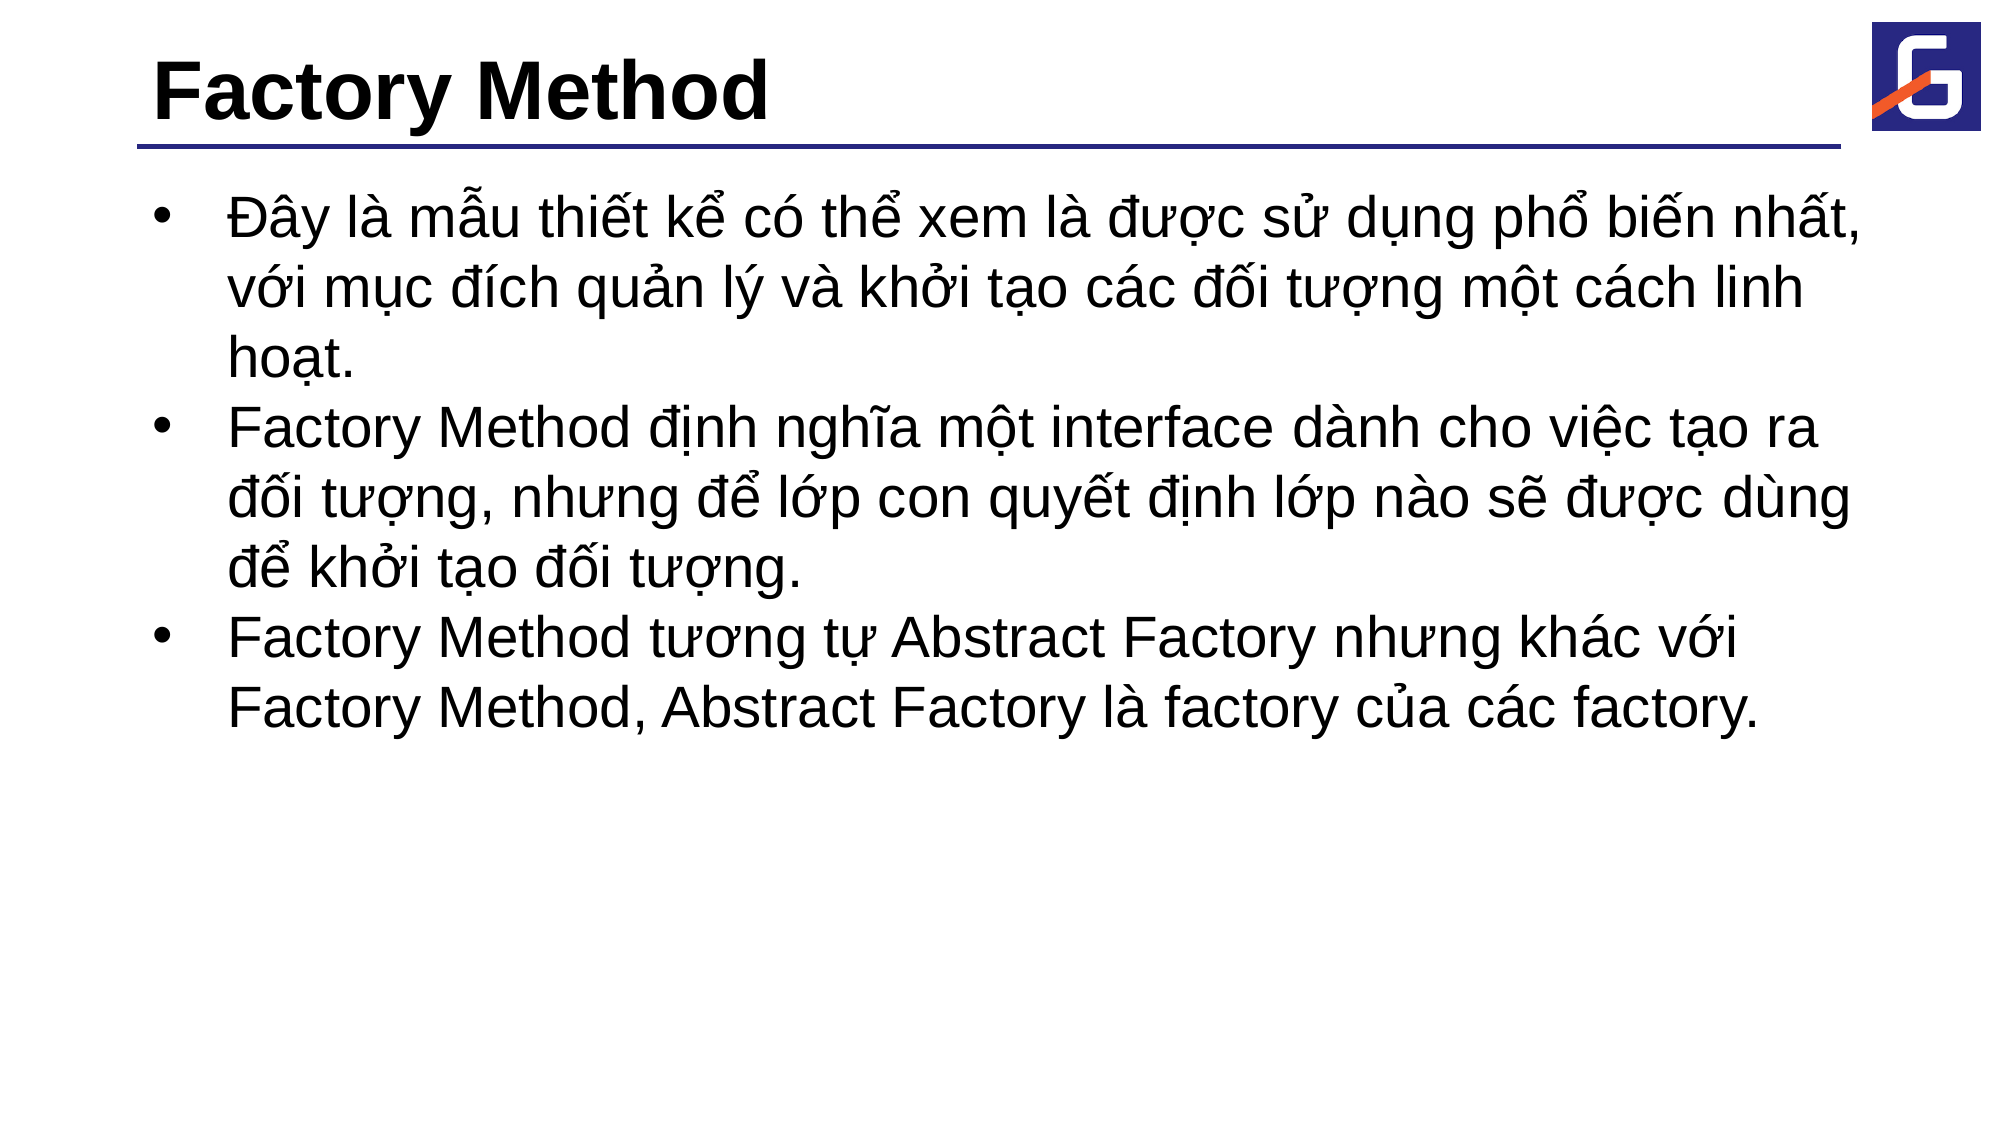

# Factory Method
Đây là mẫu thiết kể có thể xem là được sử dụng phổ biến nhất, với mục đích quản lý và khởi tạo các đối tượng một cách linh hoạt.
Factory Method định nghĩa một interface dành cho việc tạo ra đối tượng, nhưng để lớp con quyết định lớp nào sẽ được dùng để khởi tạo đối tượng.
Factory Method tương tự Abstract Factory nhưng khác với Factory Method, Abstract Factory là factory của các factory.